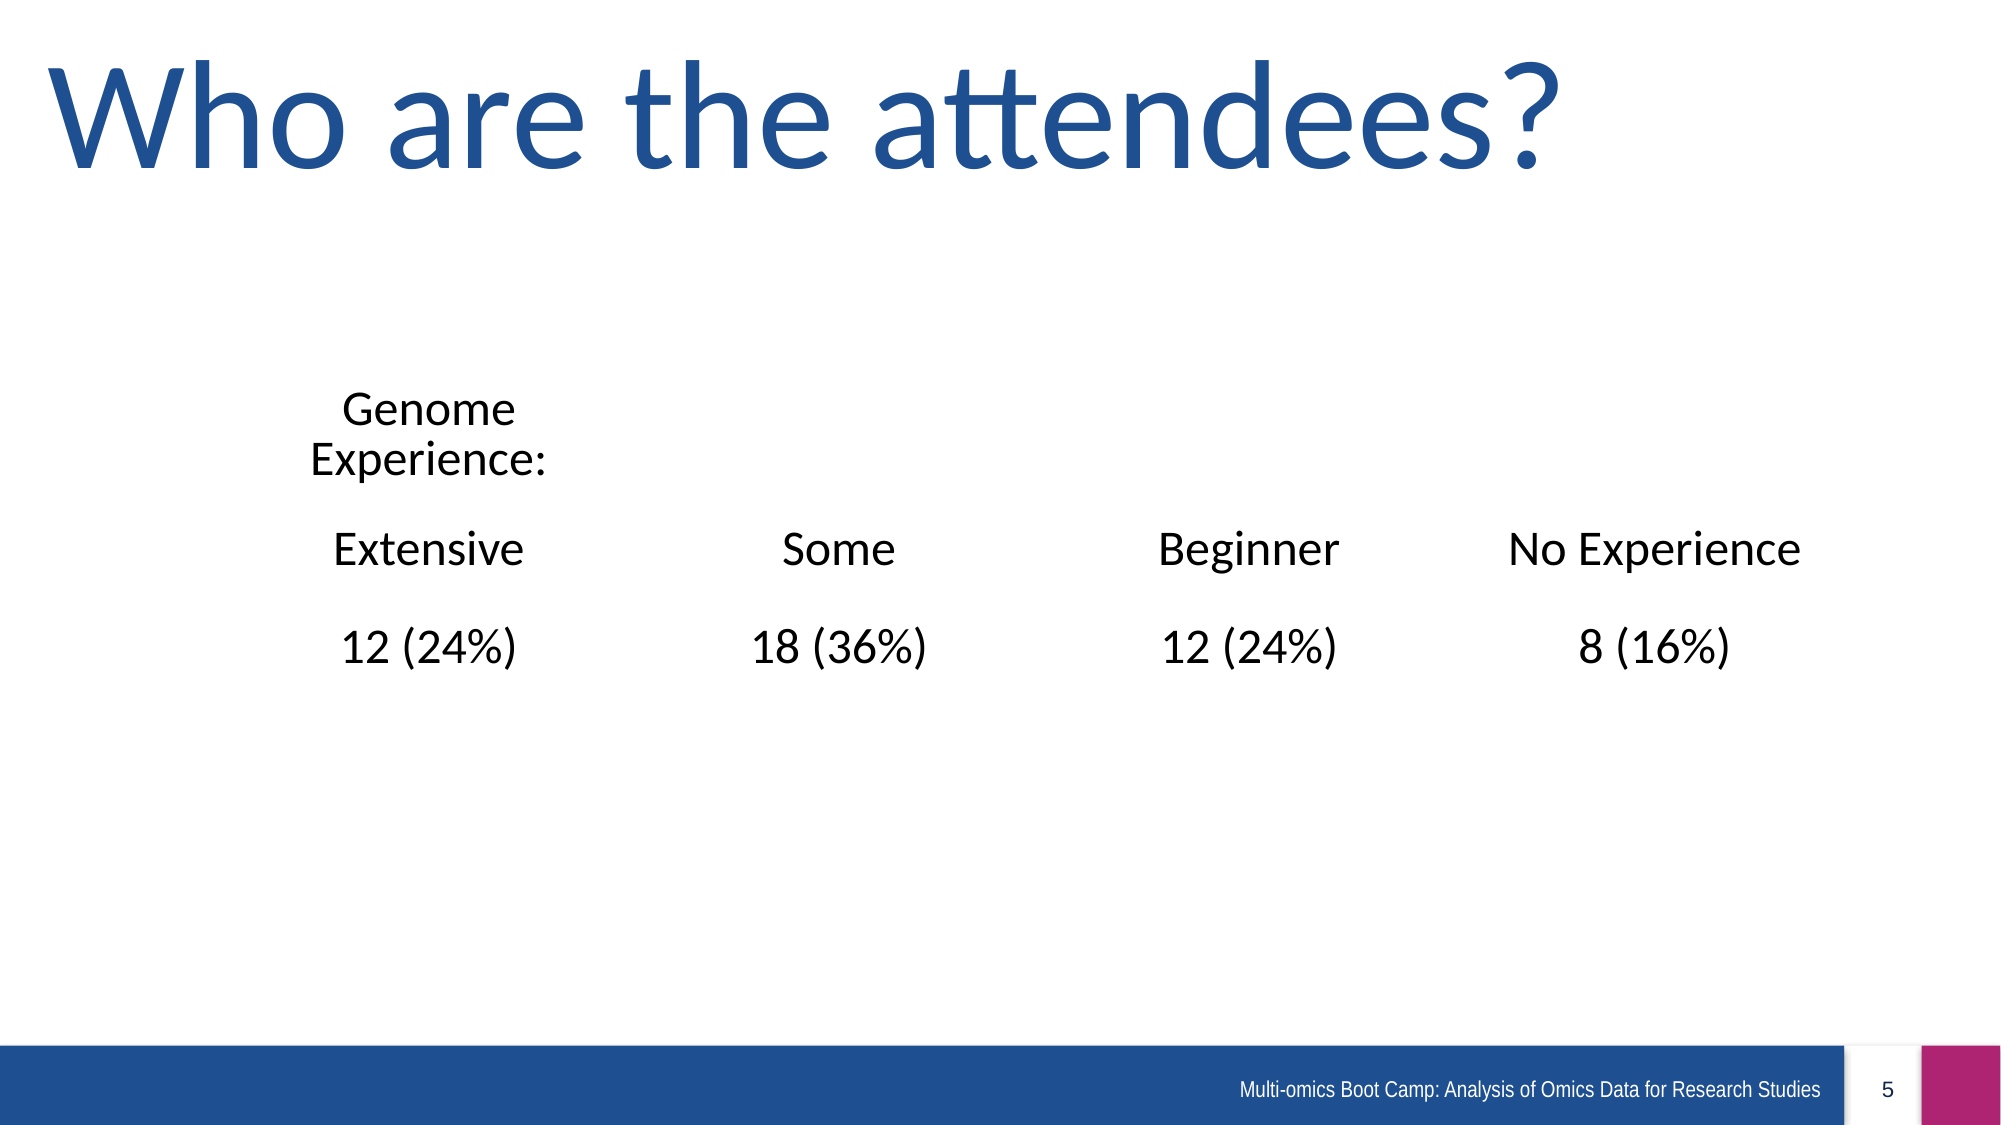

Who are the attendees?
| Genome Experience: |  |  |  |
| --- | --- | --- | --- |
| Extensive | Some | Beginner | No Experience |
| 12 (24%) | 18 (36%) | 12 (24%) | 8 (16%) |